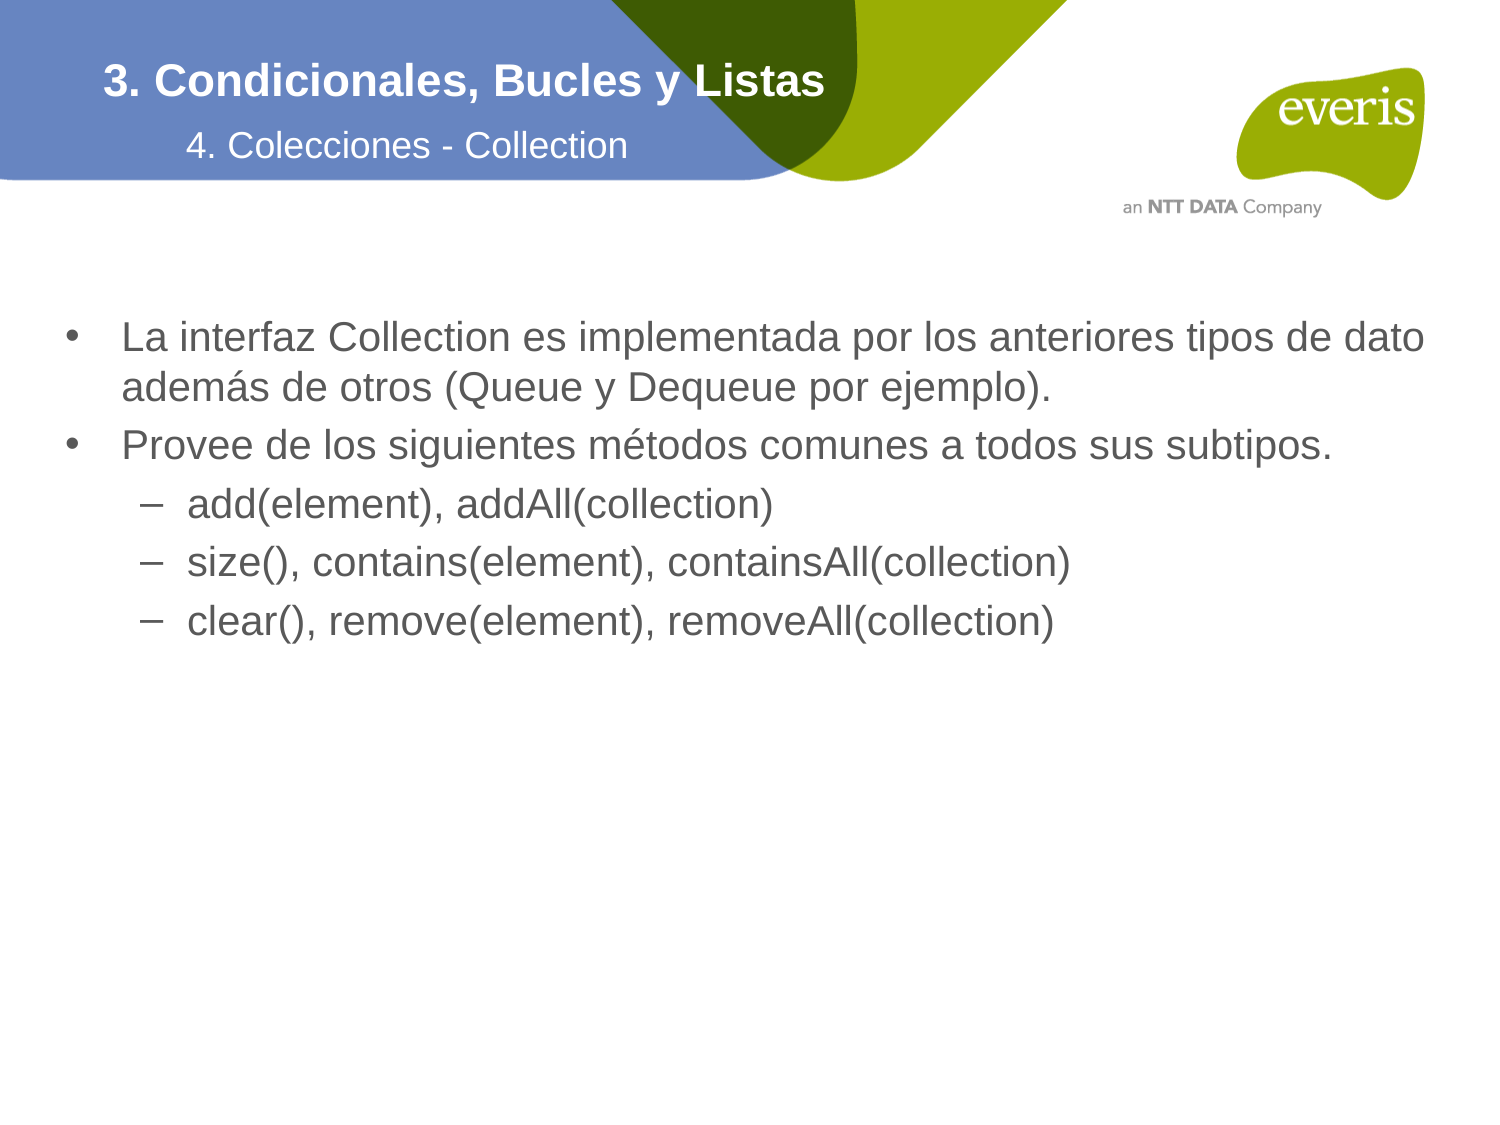

3. Condicionales, Bucles y Listas

4. Colecciones - Collection
La interfaz Collection es implementada por los anteriores tipos de dato además de otros (Queue y Dequeue por ejemplo).
Provee de los siguientes métodos comunes a todos sus subtipos.
add(element), addAll(collection)
size(), contains(element), containsAll(collection)
clear(), remove(element), removeAll(collection)